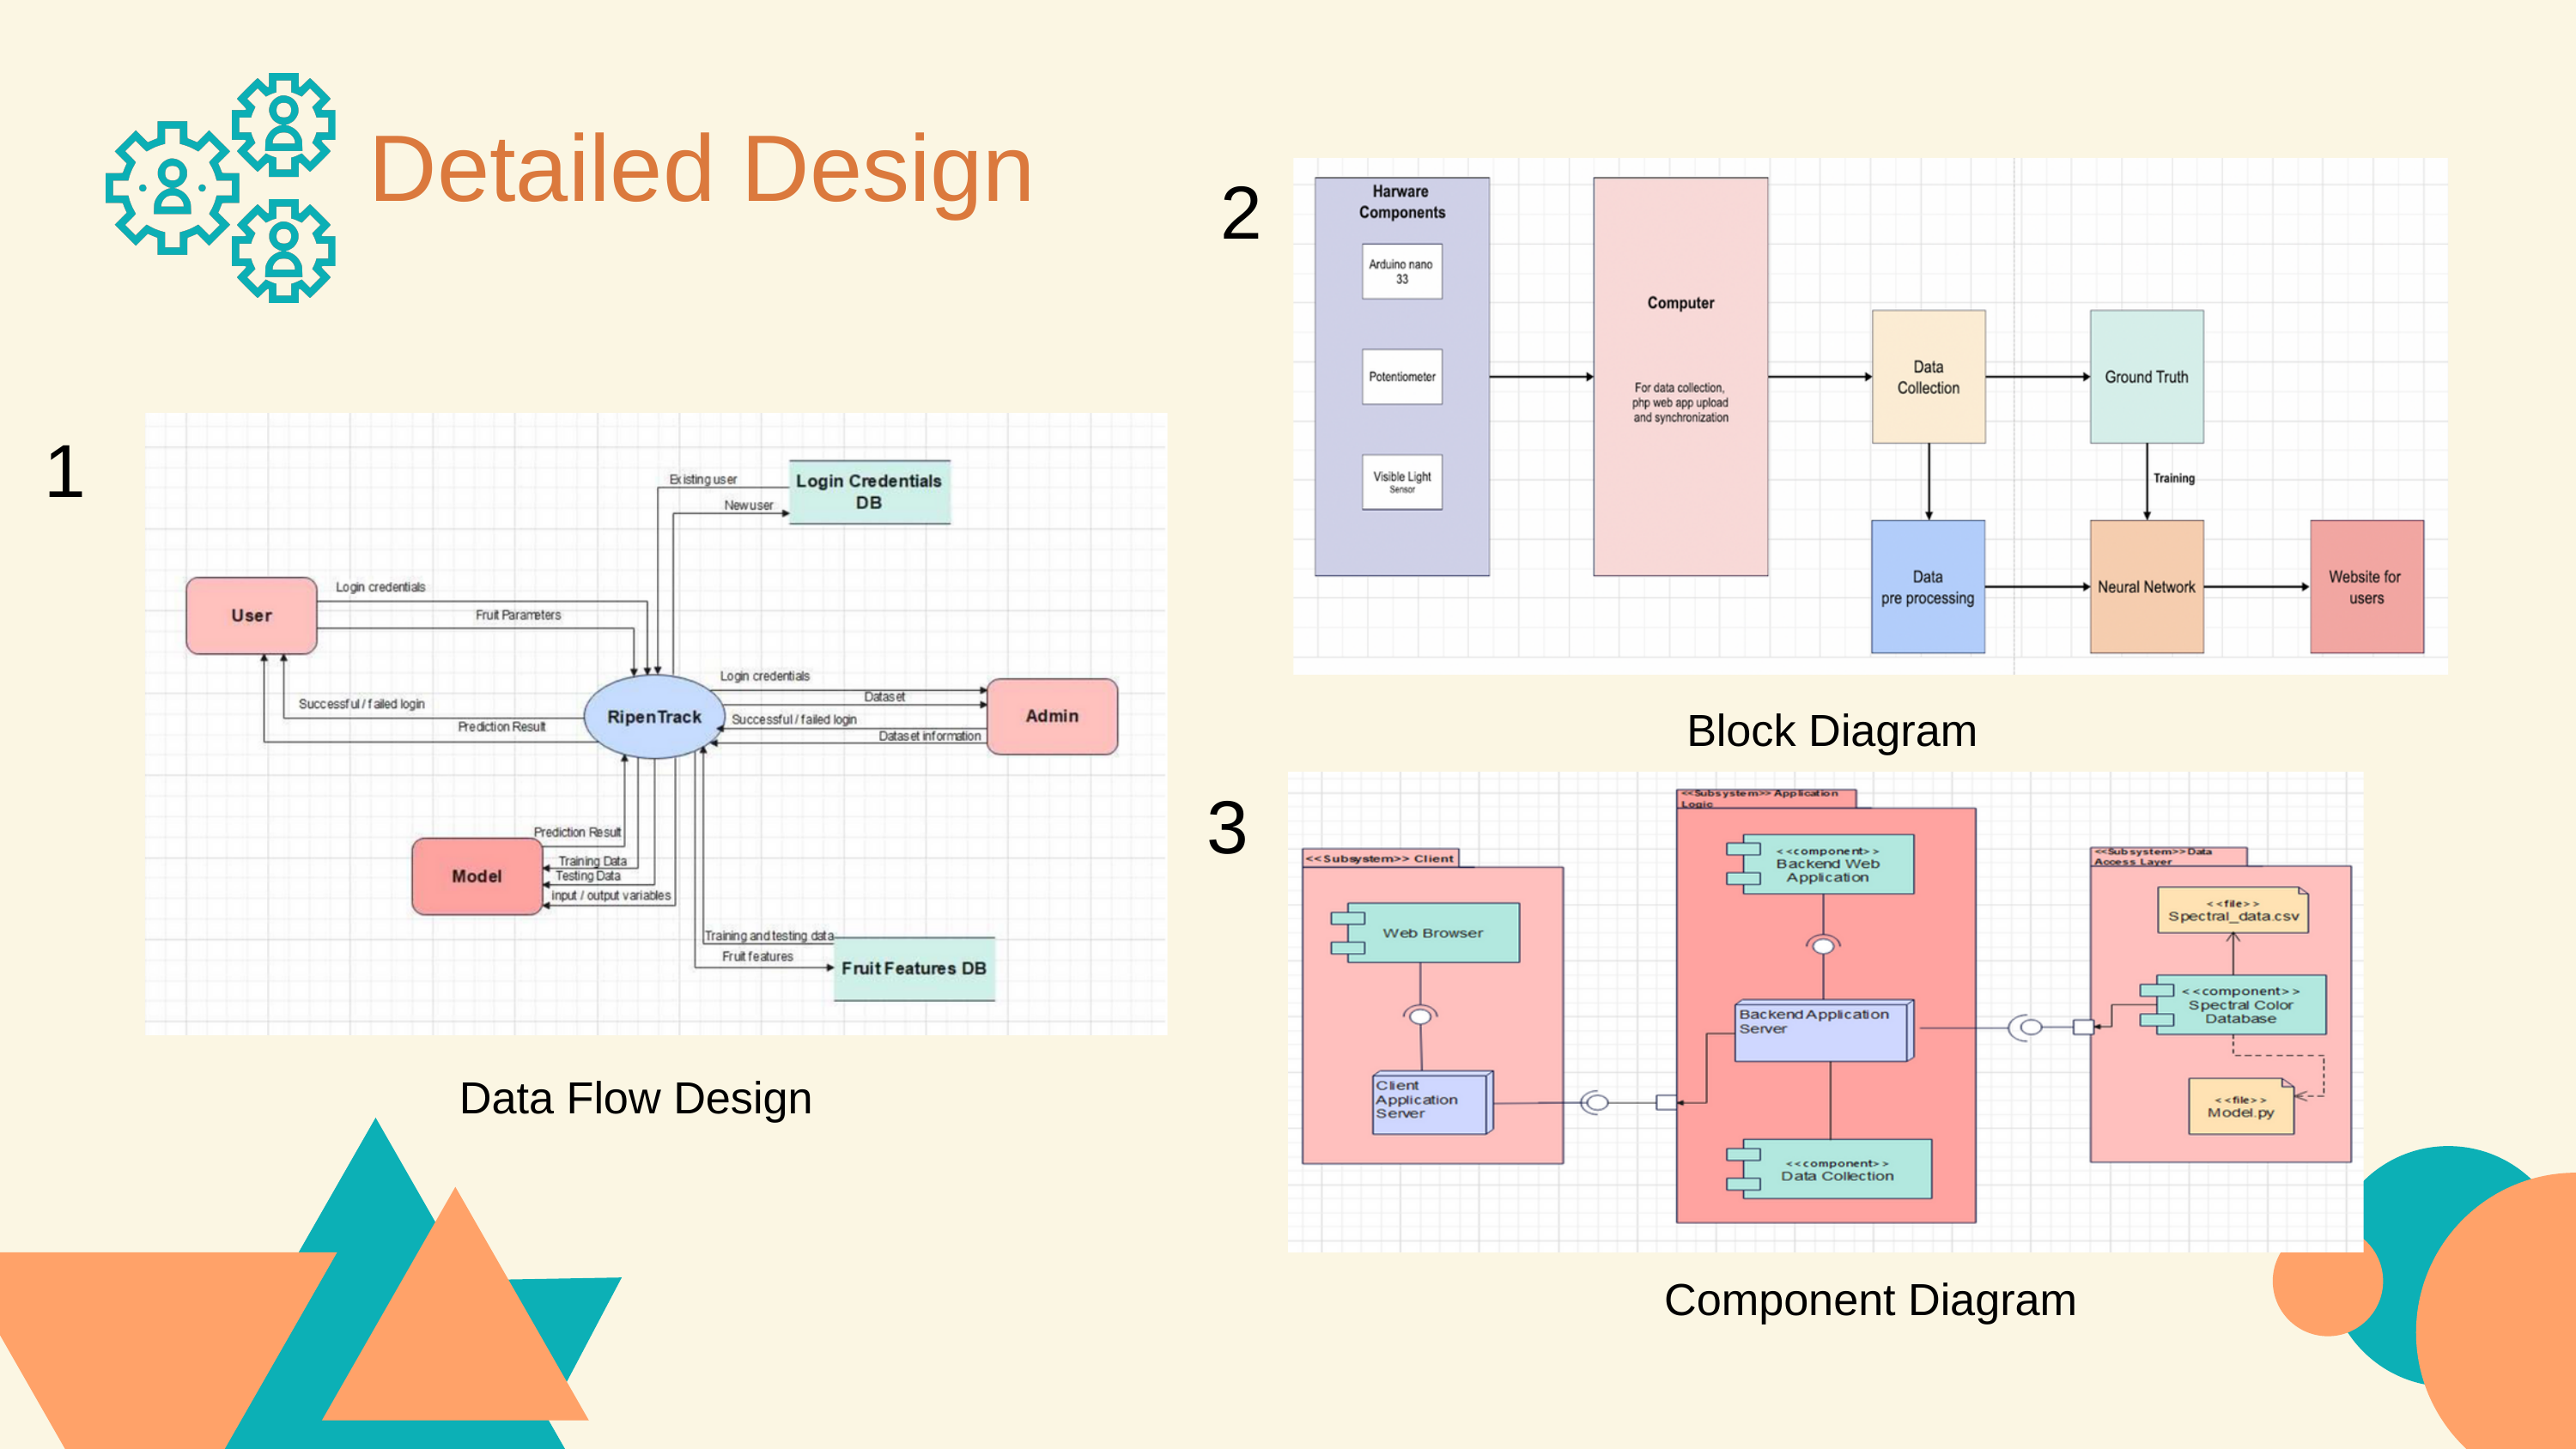

Detailed Design
2

1

Block Diagram
3

Data Flow Design

Component Diagram